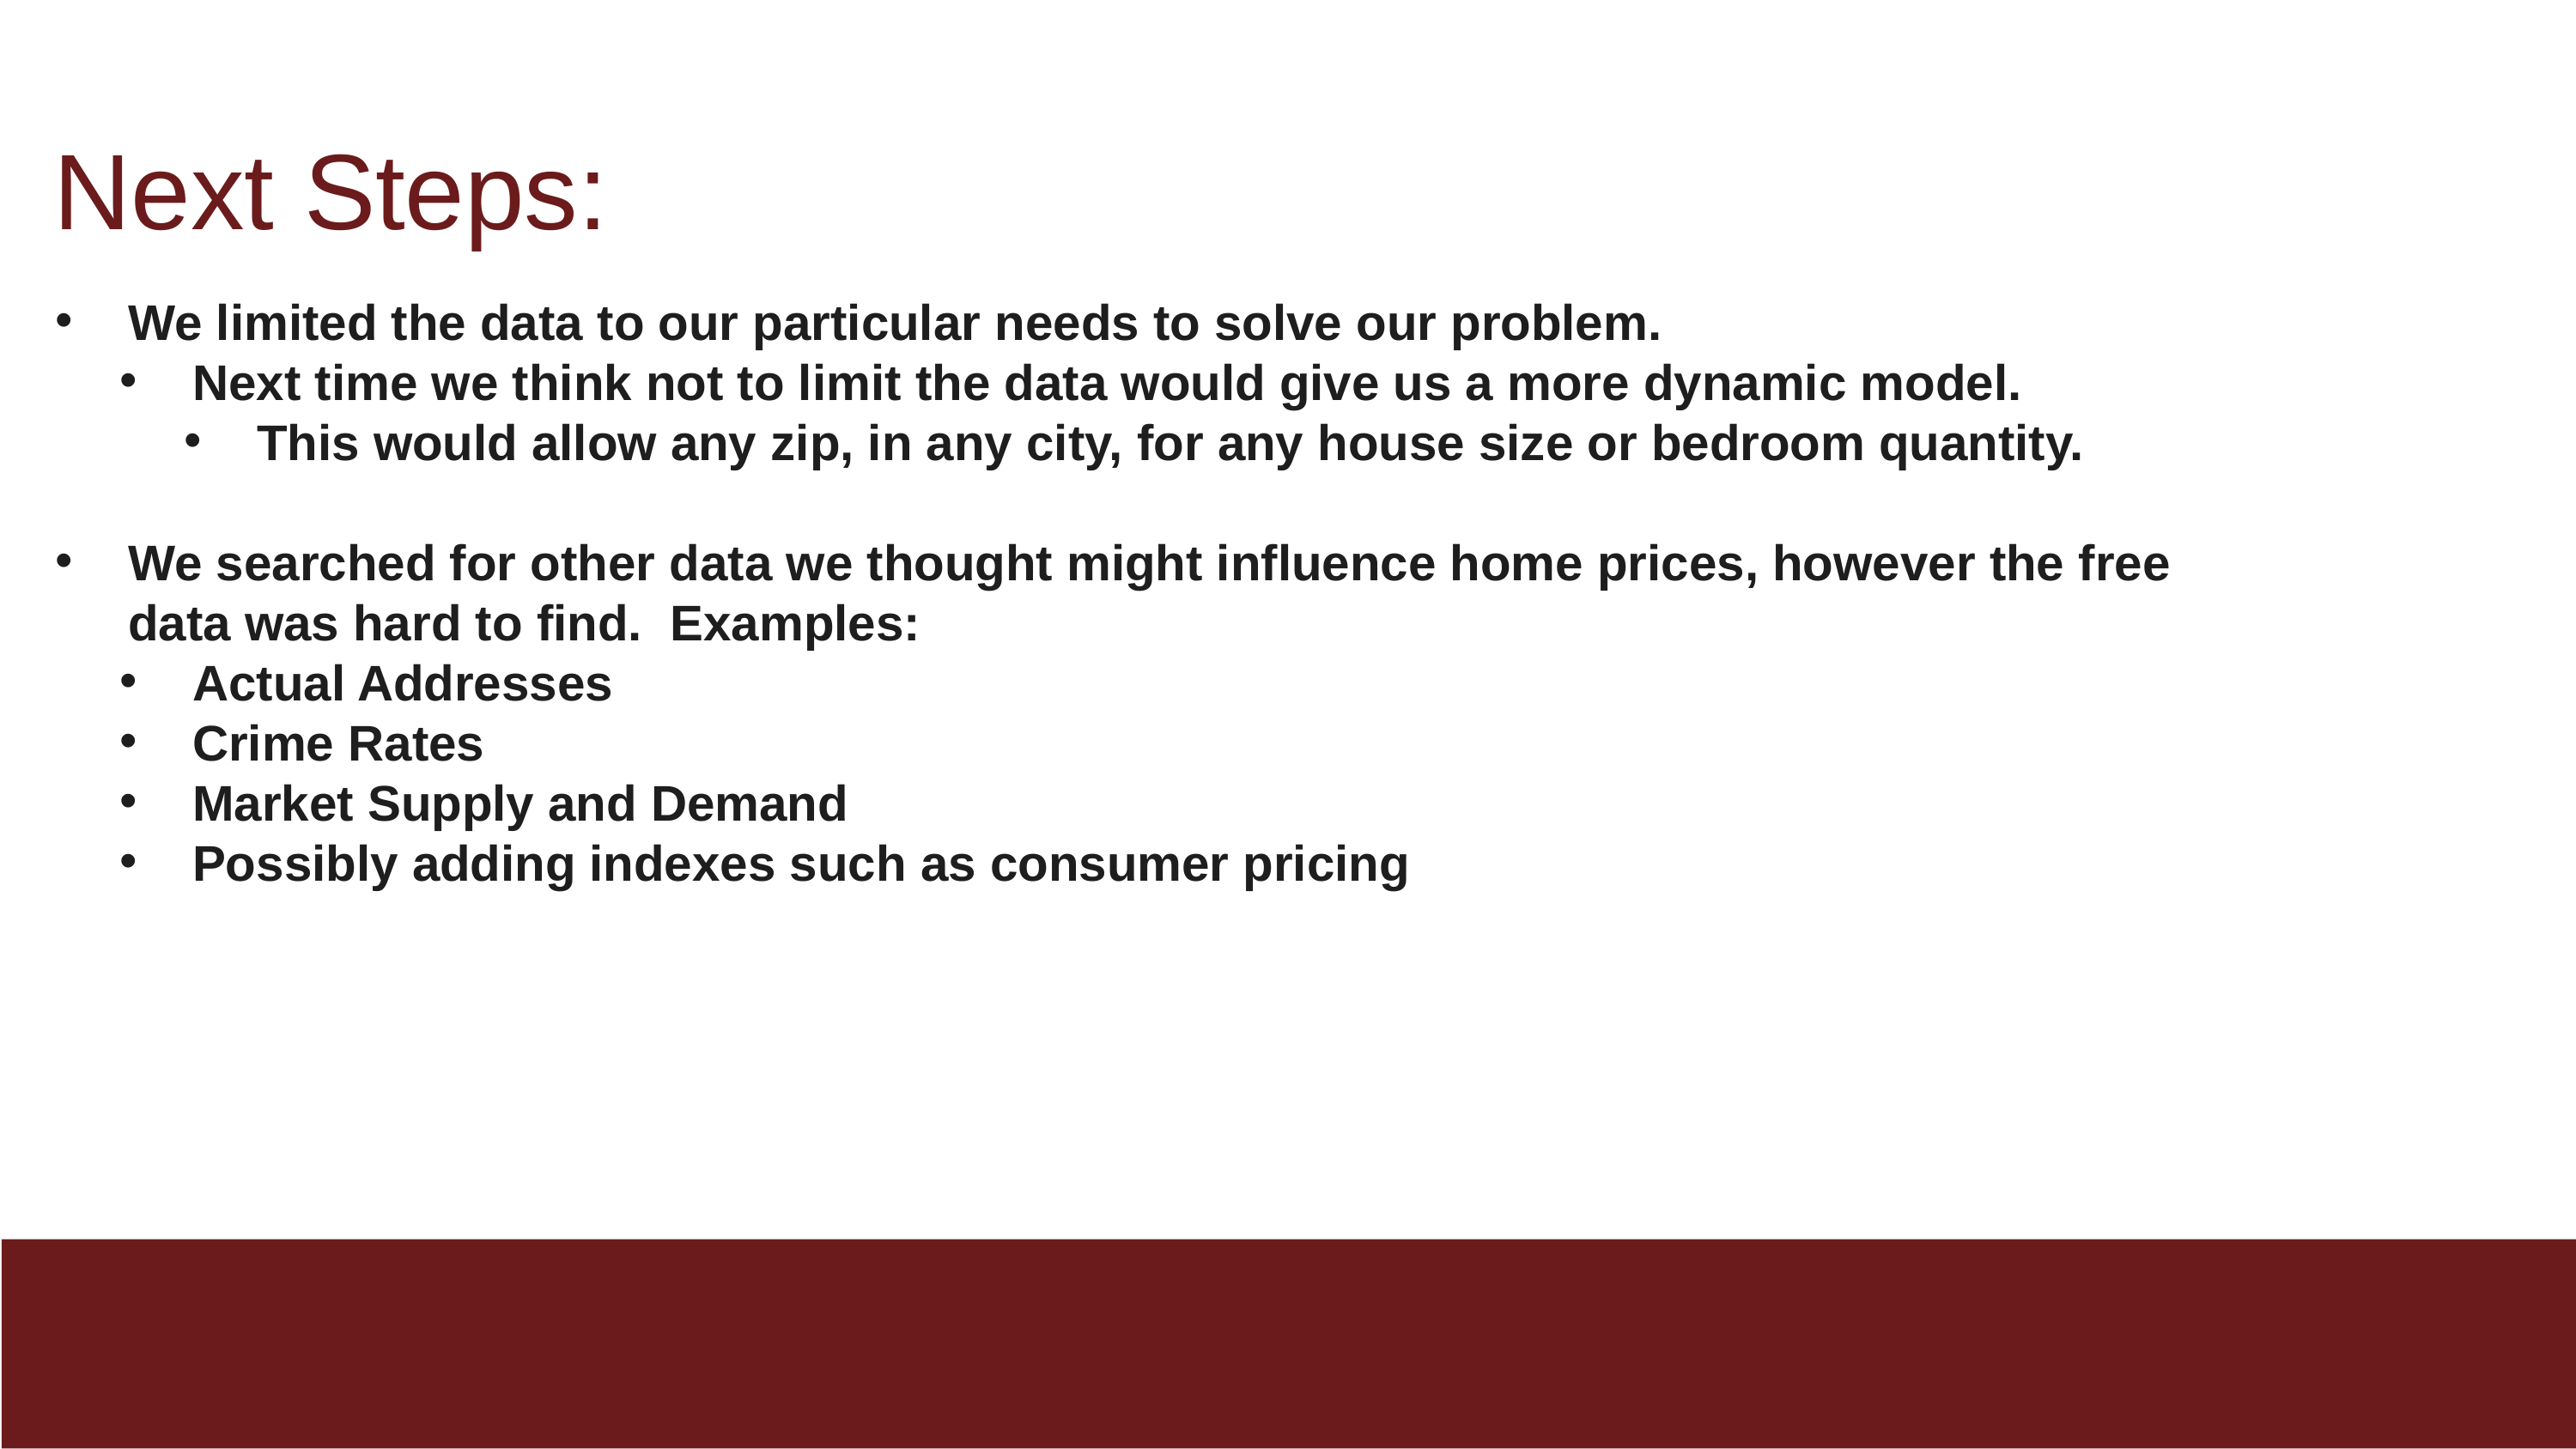

Next Steps:
We limited the data to our particular needs to solve our problem.
Next time we think not to limit the data would give us a more dynamic model.
This would allow any zip, in any city, for any house size or bedroom quantity.

We searched for other data we thought might influence home prices, however the free data was hard to find.  Examples:
Actual Addresses
Crime Rates
Market Supply and Demand
Possibly adding indexes such as consumer pricing